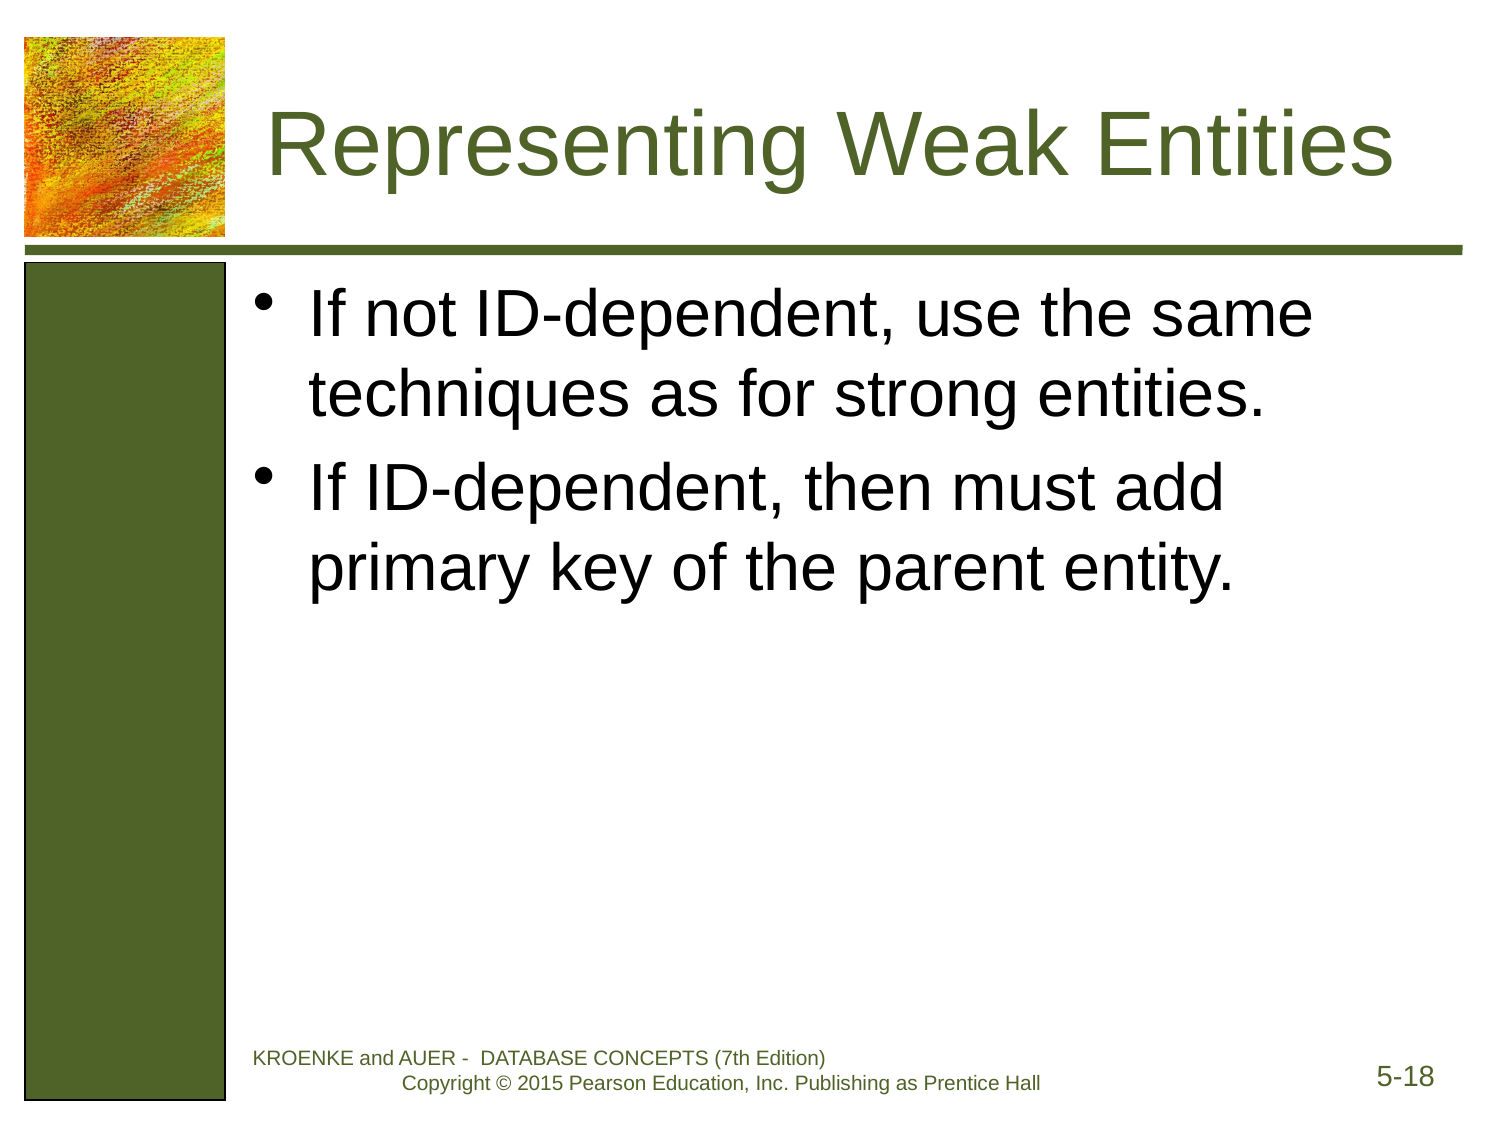

# Representing Weak Entities
If not ID-dependent, use the same techniques as for strong entities.
If ID-dependent, then must add primary key of the parent entity.
KROENKE and AUER -  DATABASE CONCEPTS (7th Edition)                                                                     Copyright © 2015 Pearson Education, Inc. Publishing as Prentice Hall
5-18